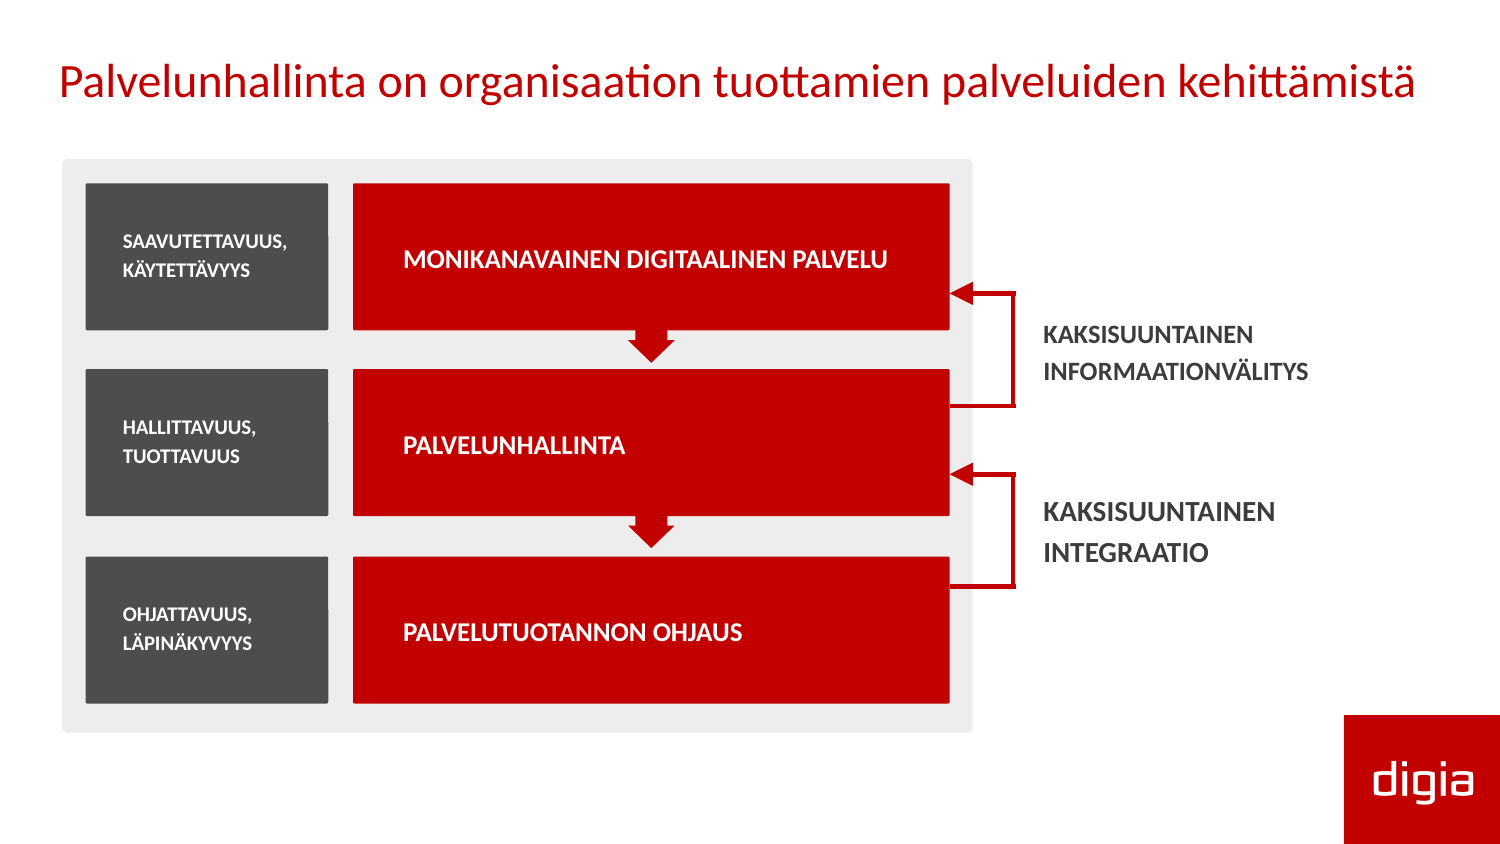

# Palvelunhallinta on organisaation tuottamien palveluiden kehittämistä

Saavutettavuus,
käytettävyys
Monikanavainen digitaalinen palvelu
Kaksisuuntainen
informaationvälitys

HALLITTAVUUS,
TUOTTAVUUS
PALVELUNHALLINTA
Kaksisuuntainen
Integraatio

OHJATTAVUUS,
LÄPINÄKYVYYS
PALVELUTUOTANNON OHJAUS